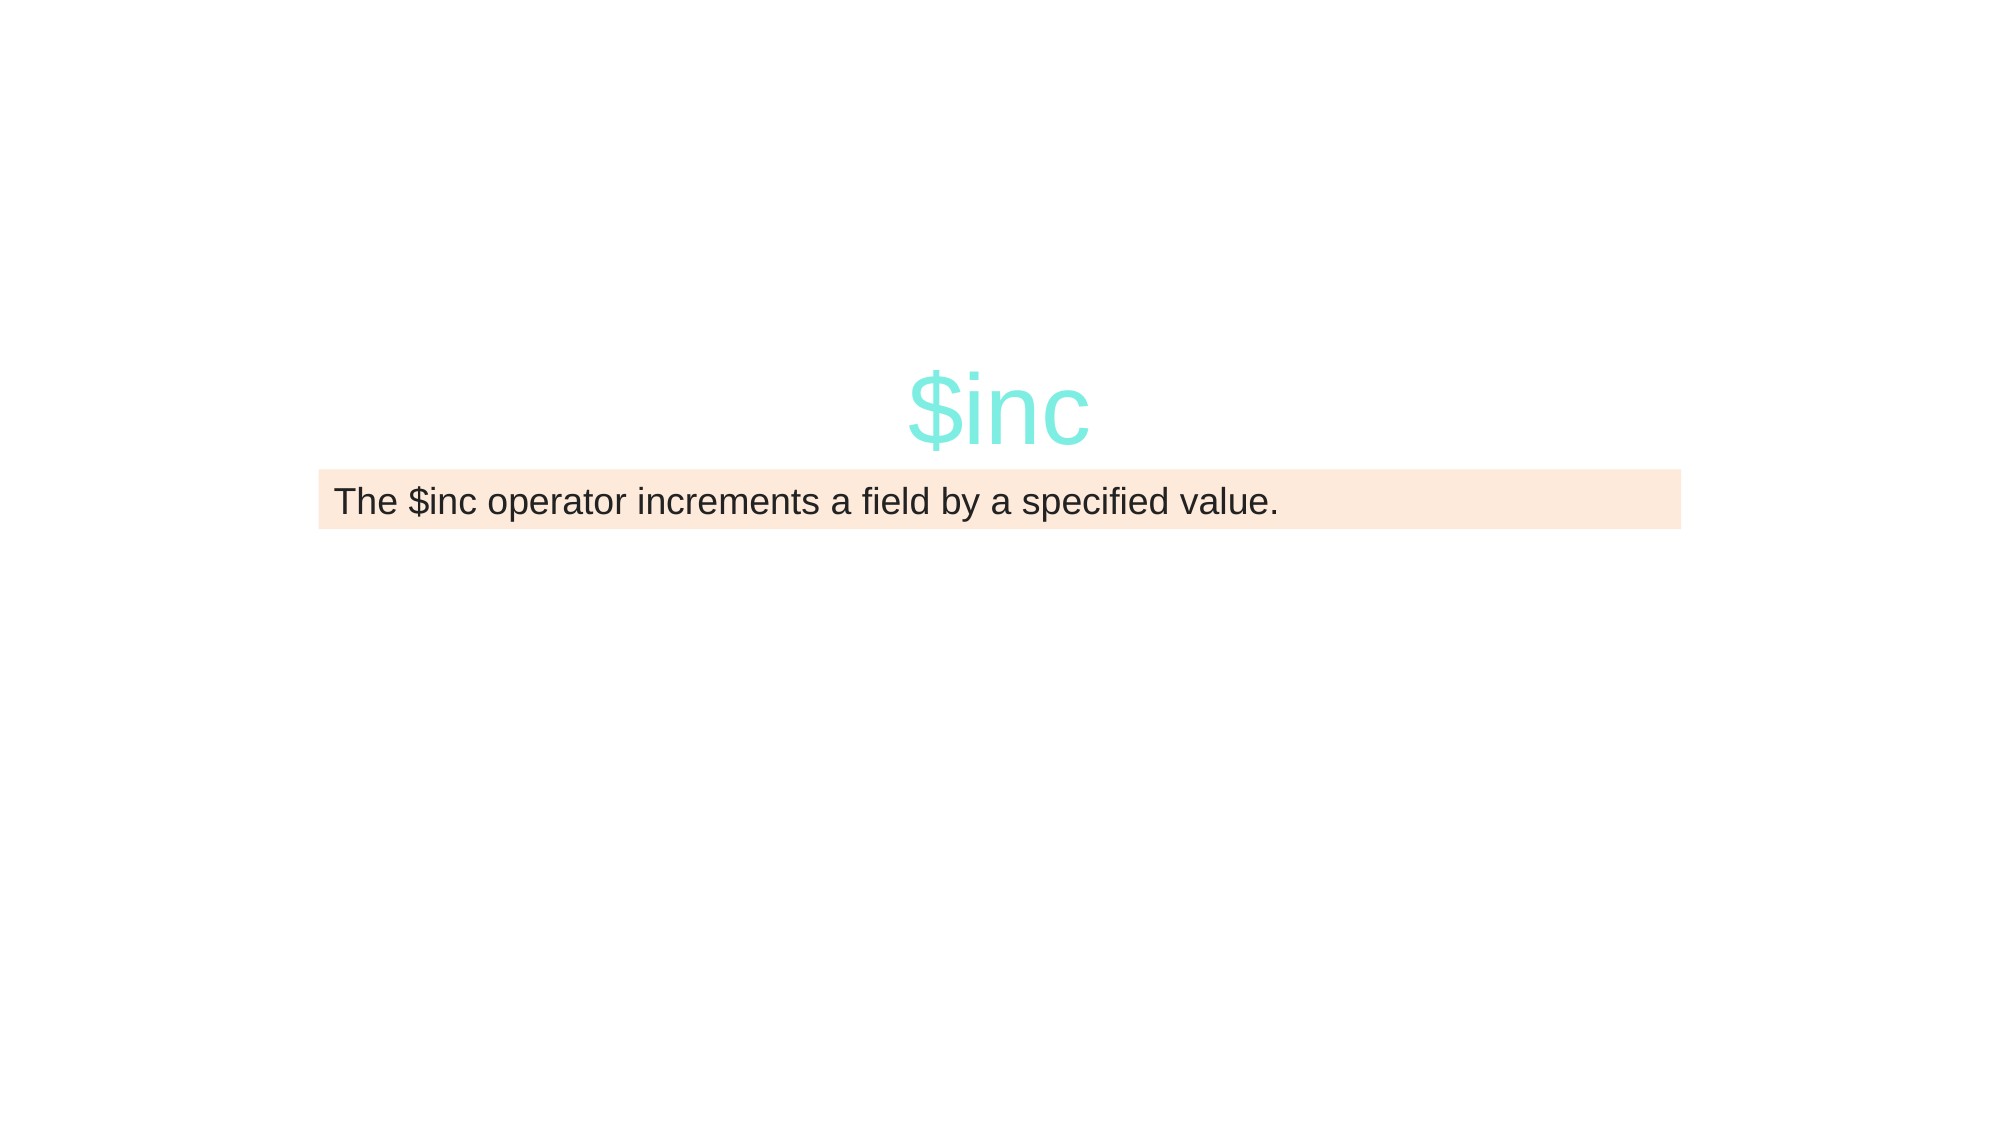

$inc
The $inc operator increments a field by a specified value.